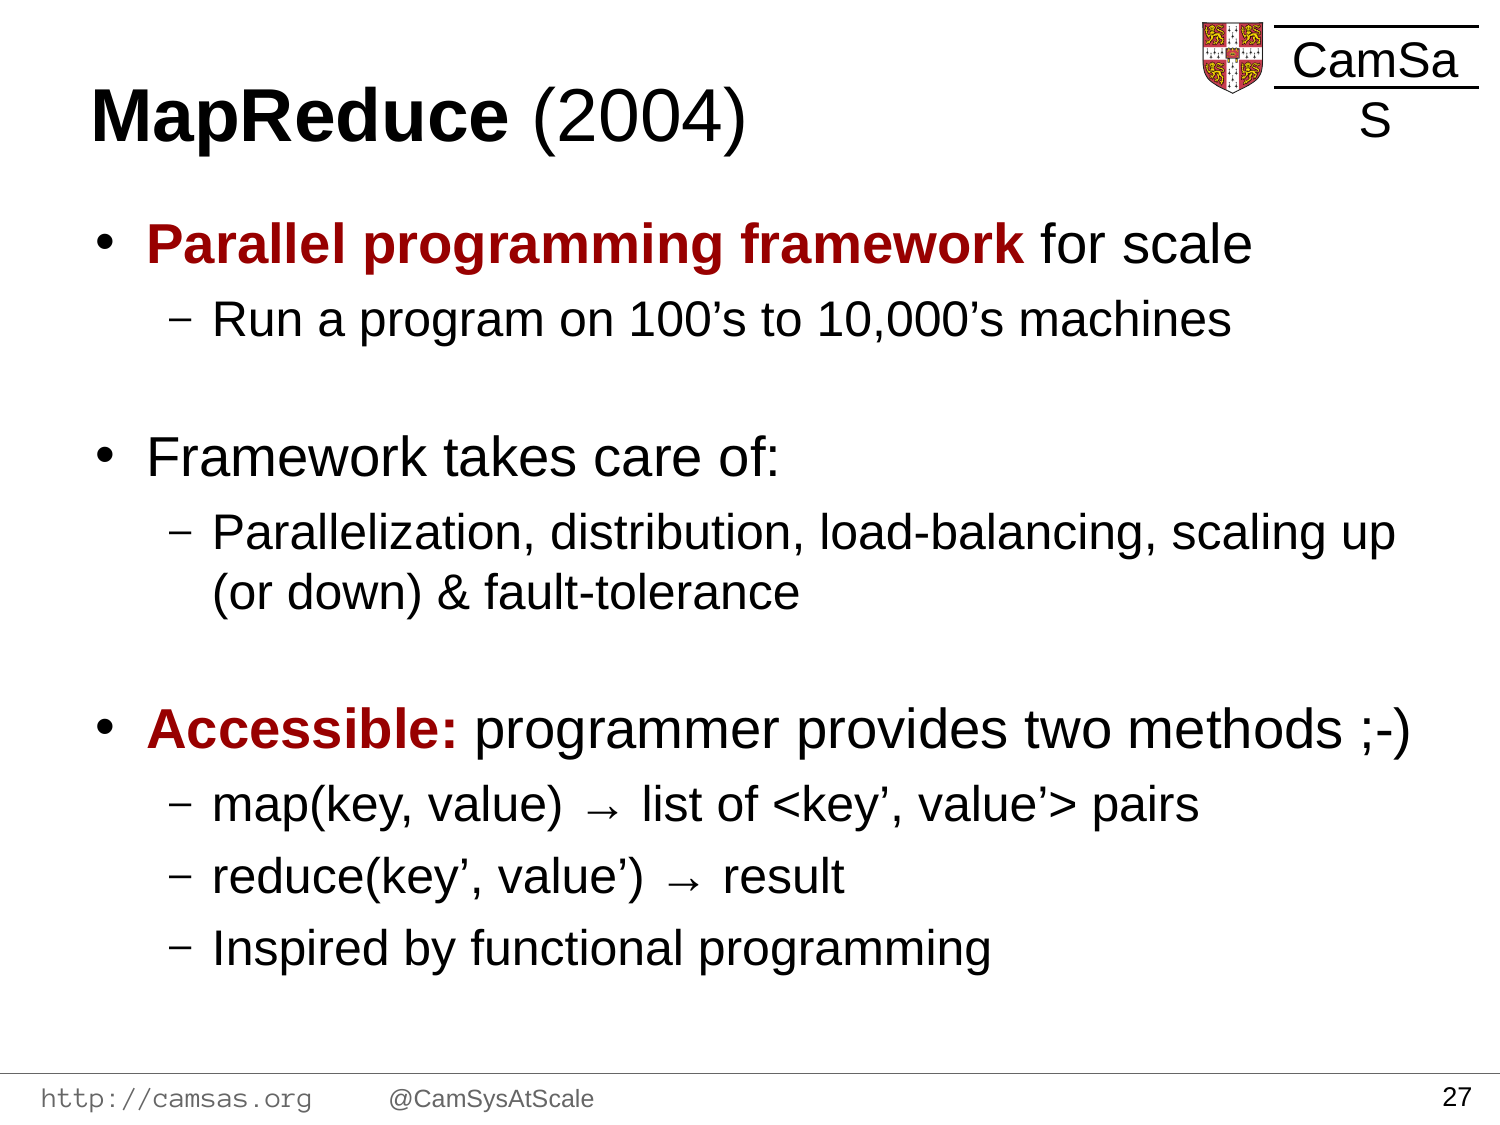

# MapReduce (2004)
Parallel programming framework for scale
Run a program on 100’s to 10,000’s machines
Framework takes care of:
Parallelization, distribution, load-balancing, scaling up (or down) & fault-tolerance
Accessible: programmer provides two methods ;-)
map(key, value) → list of <key’, value’> pairs
reduce(key’, value’) → result
Inspired by functional programming